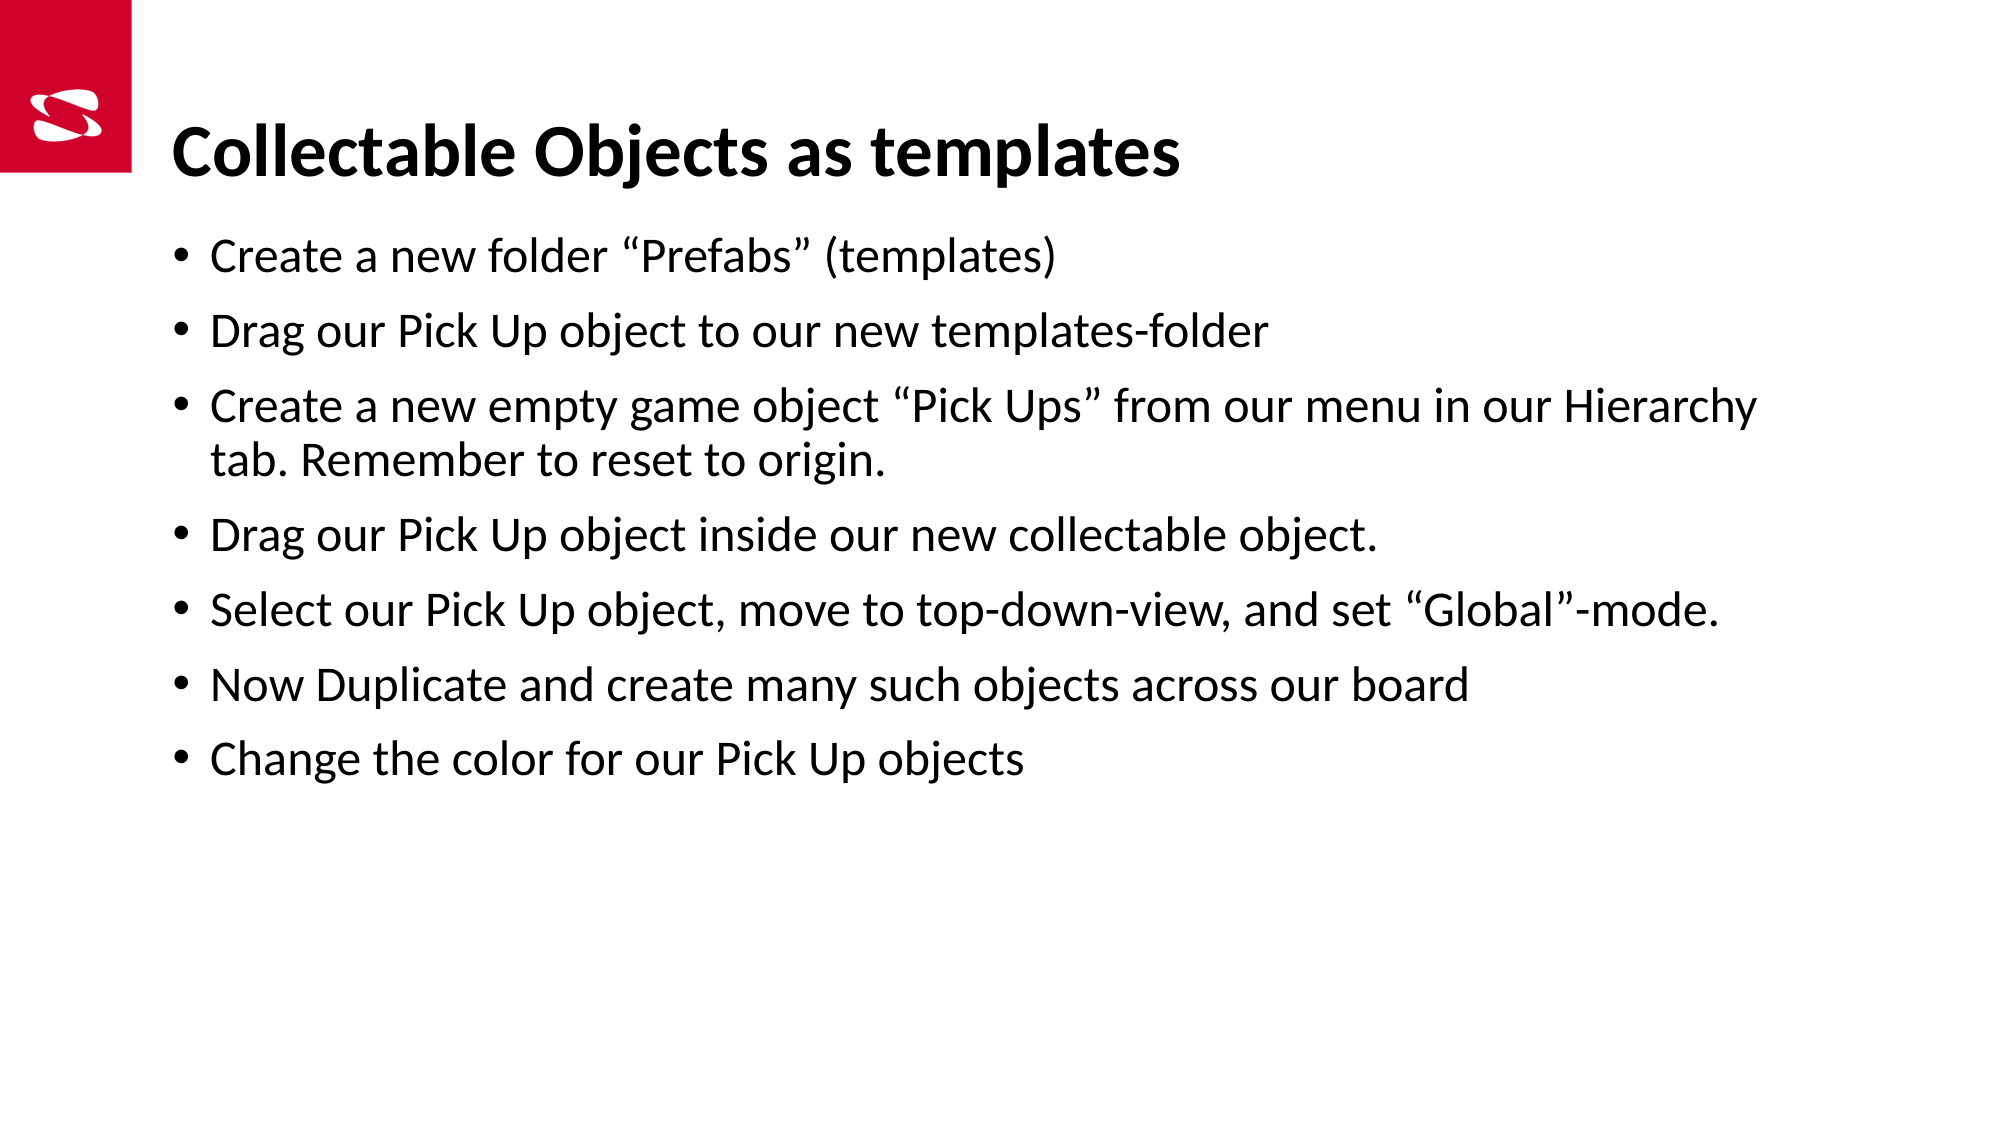

# Collectable Objects as templates
Create a new folder “Prefabs” (templates)
Drag our Pick Up object to our new templates-folder
Create a new empty game object “Pick Ups” from our menu in our Hierarchy tab. Remember to reset to origin.
Drag our Pick Up object inside our new collectable object.
Select our Pick Up object, move to top-down-view, and set “Global”-mode.
Now Duplicate and create many such objects across our board
Change the color for our Pick Up objects